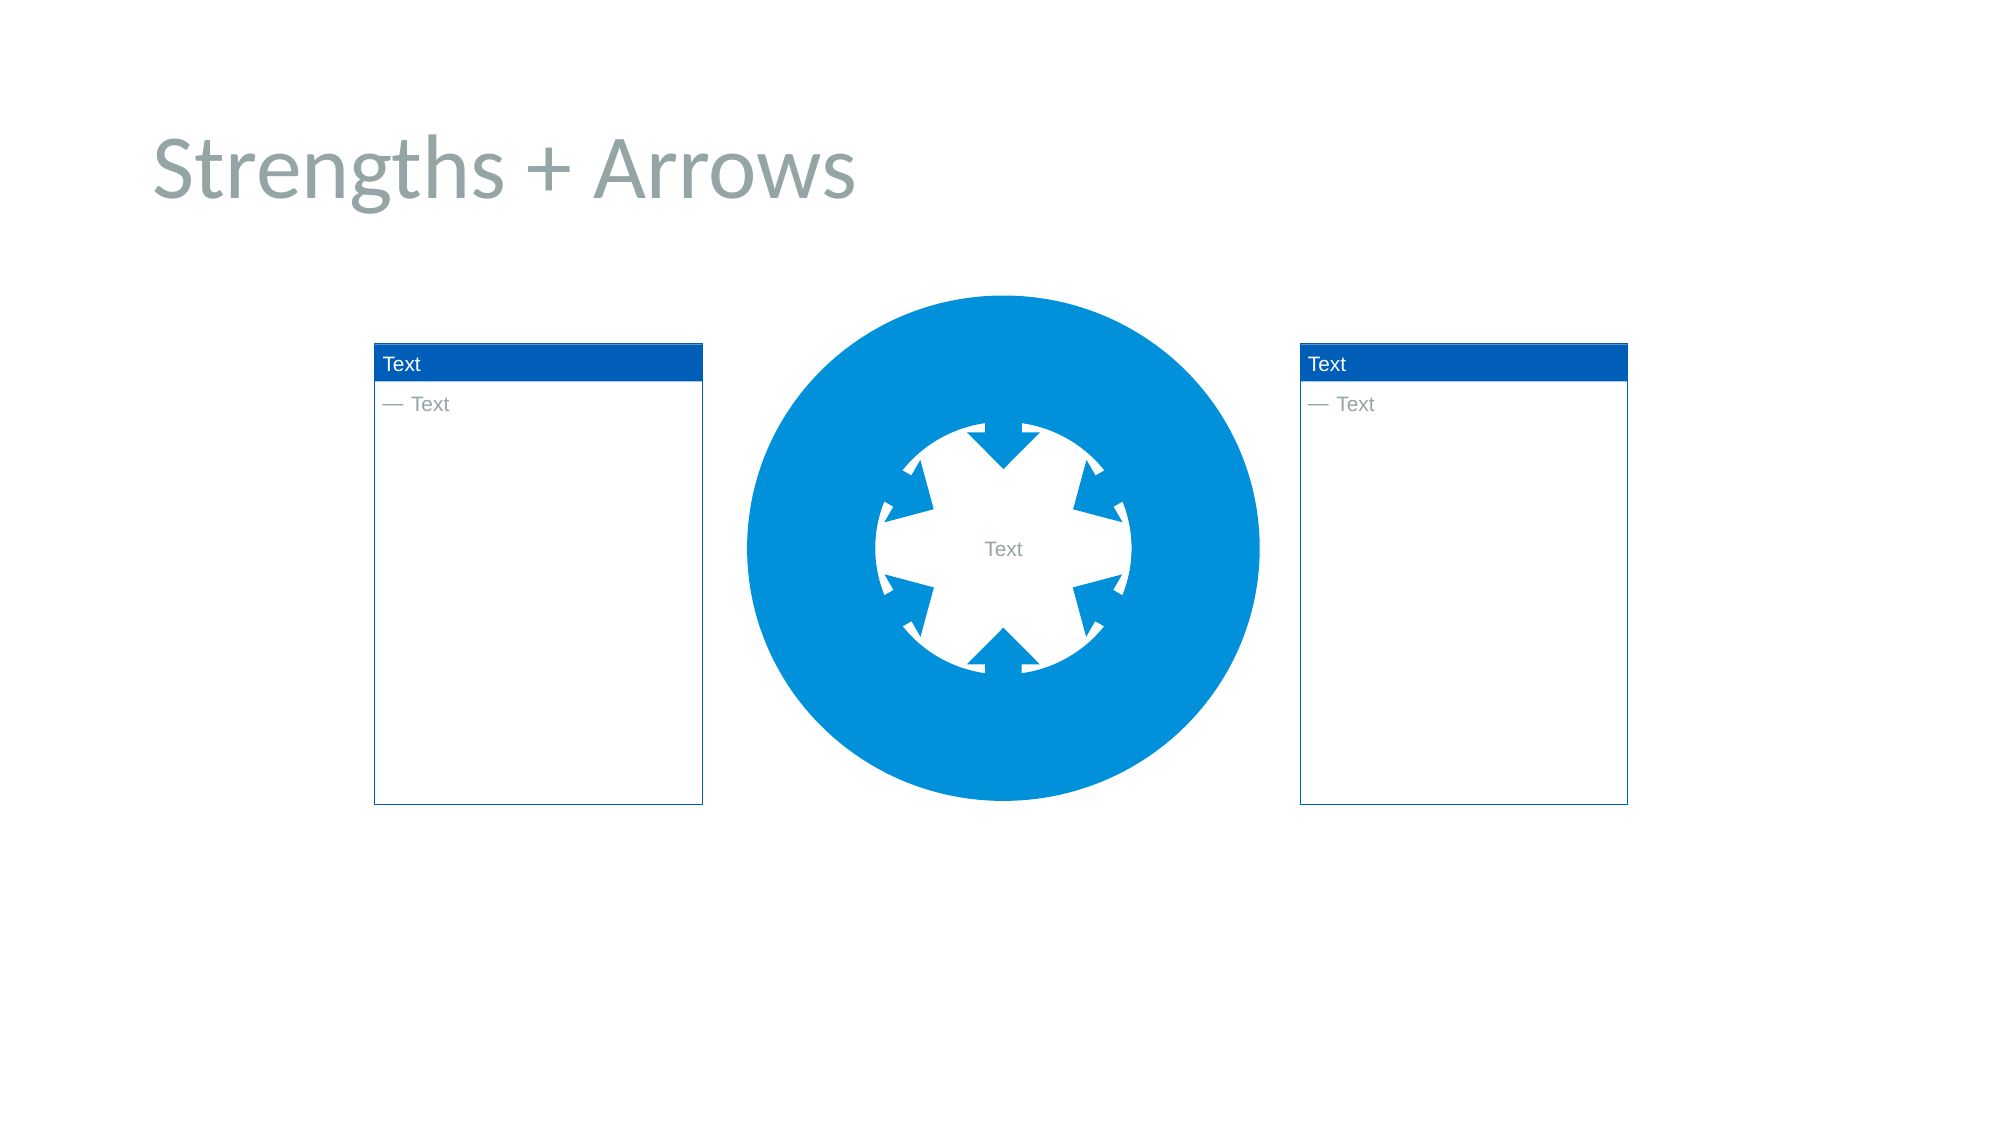

# Strengths + Arrows
Text
Text
Text
Text
Text